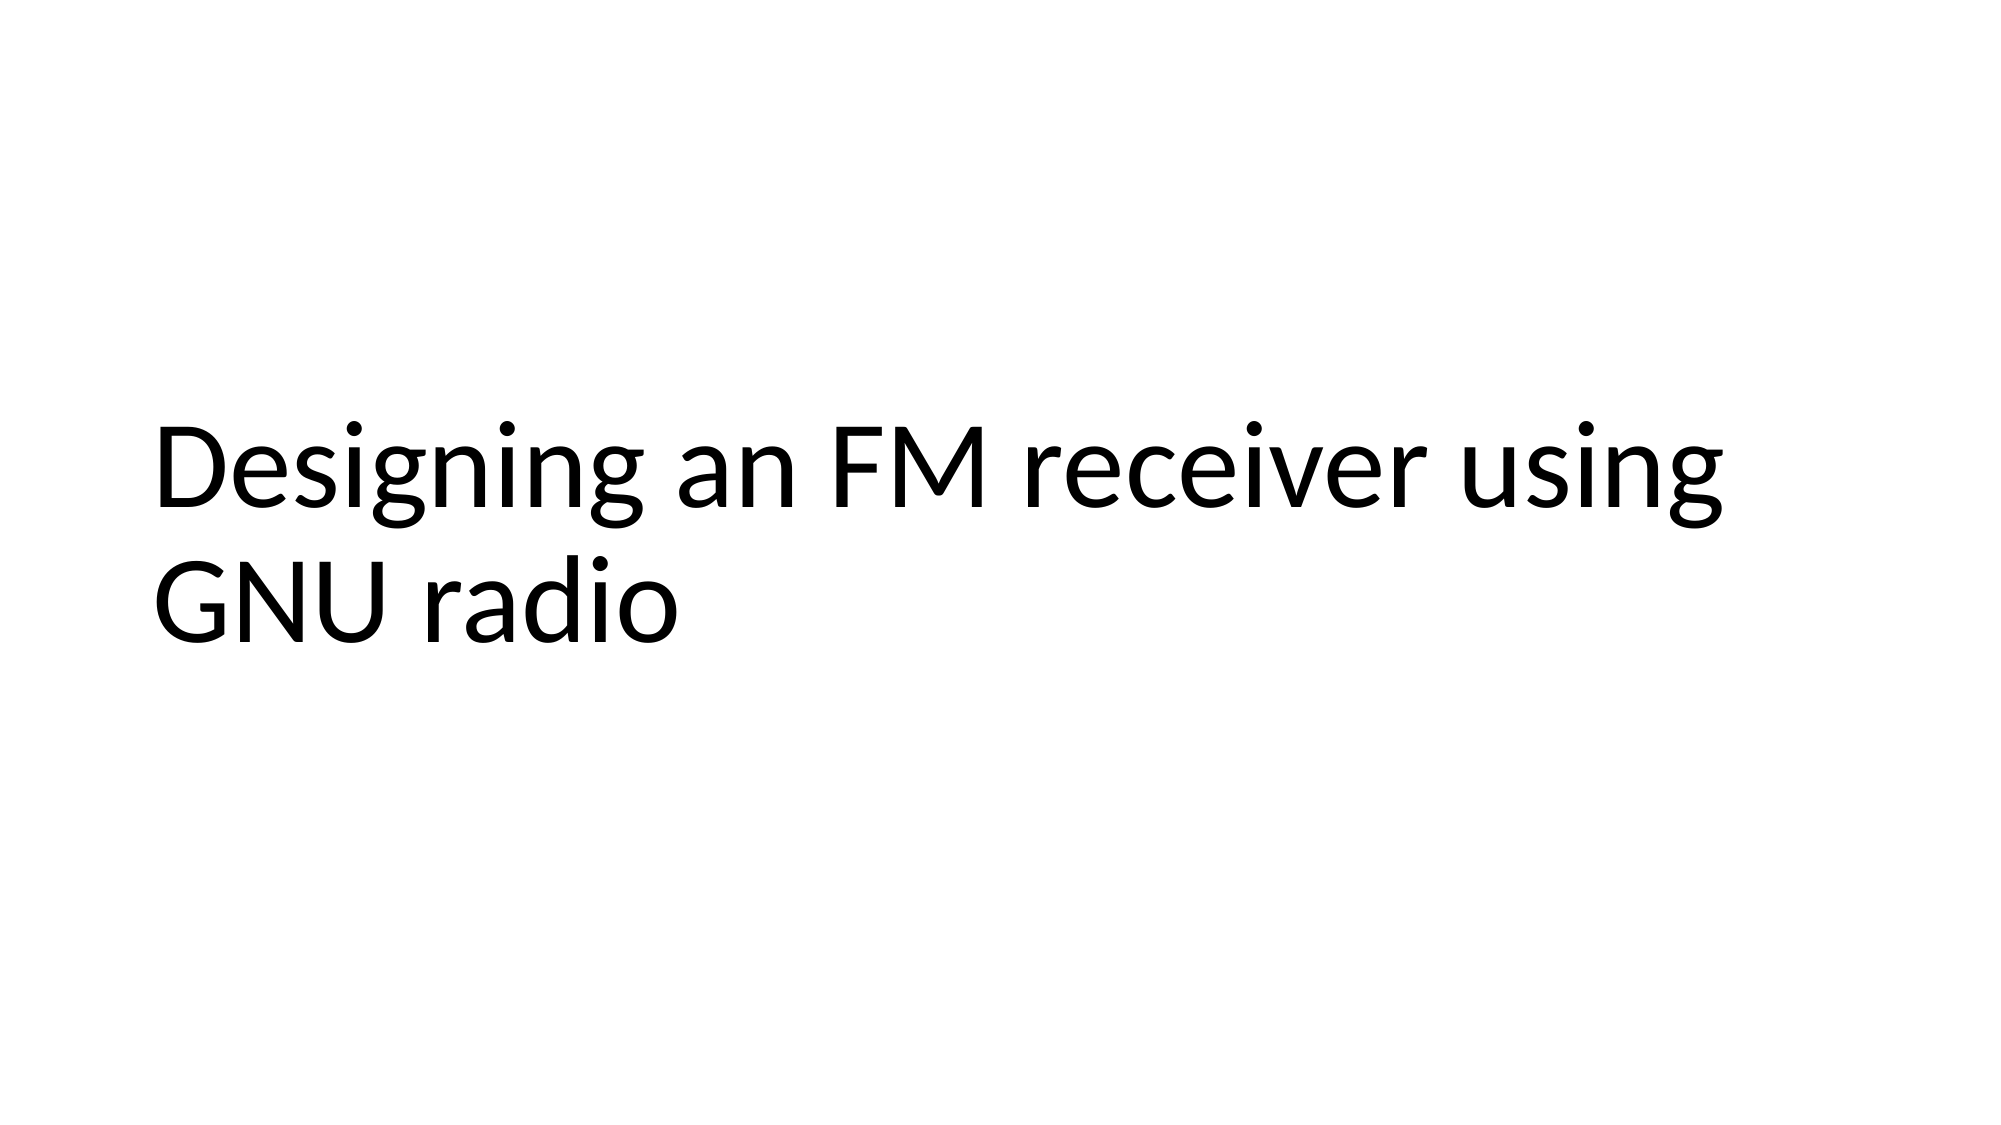

# Designing an FM receiver using GNU radio